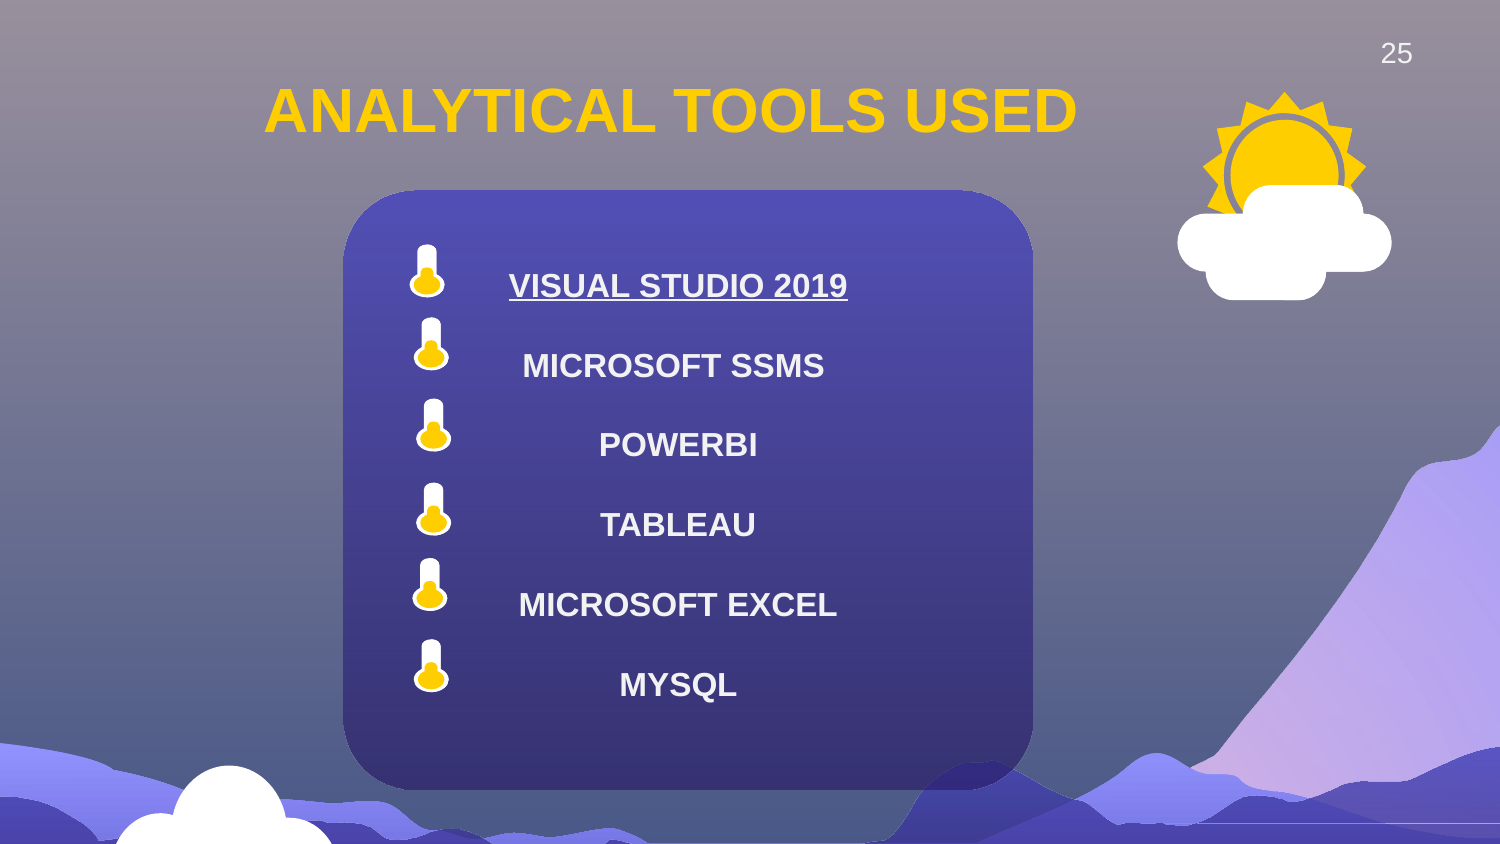

25
# ANALYTICAL TOOLS USED

VISUAL STUDIO 2019
MICROSOFT SSMS
POWERBI
TABLEAU
MICROSOFT EXCEL
MYSQL